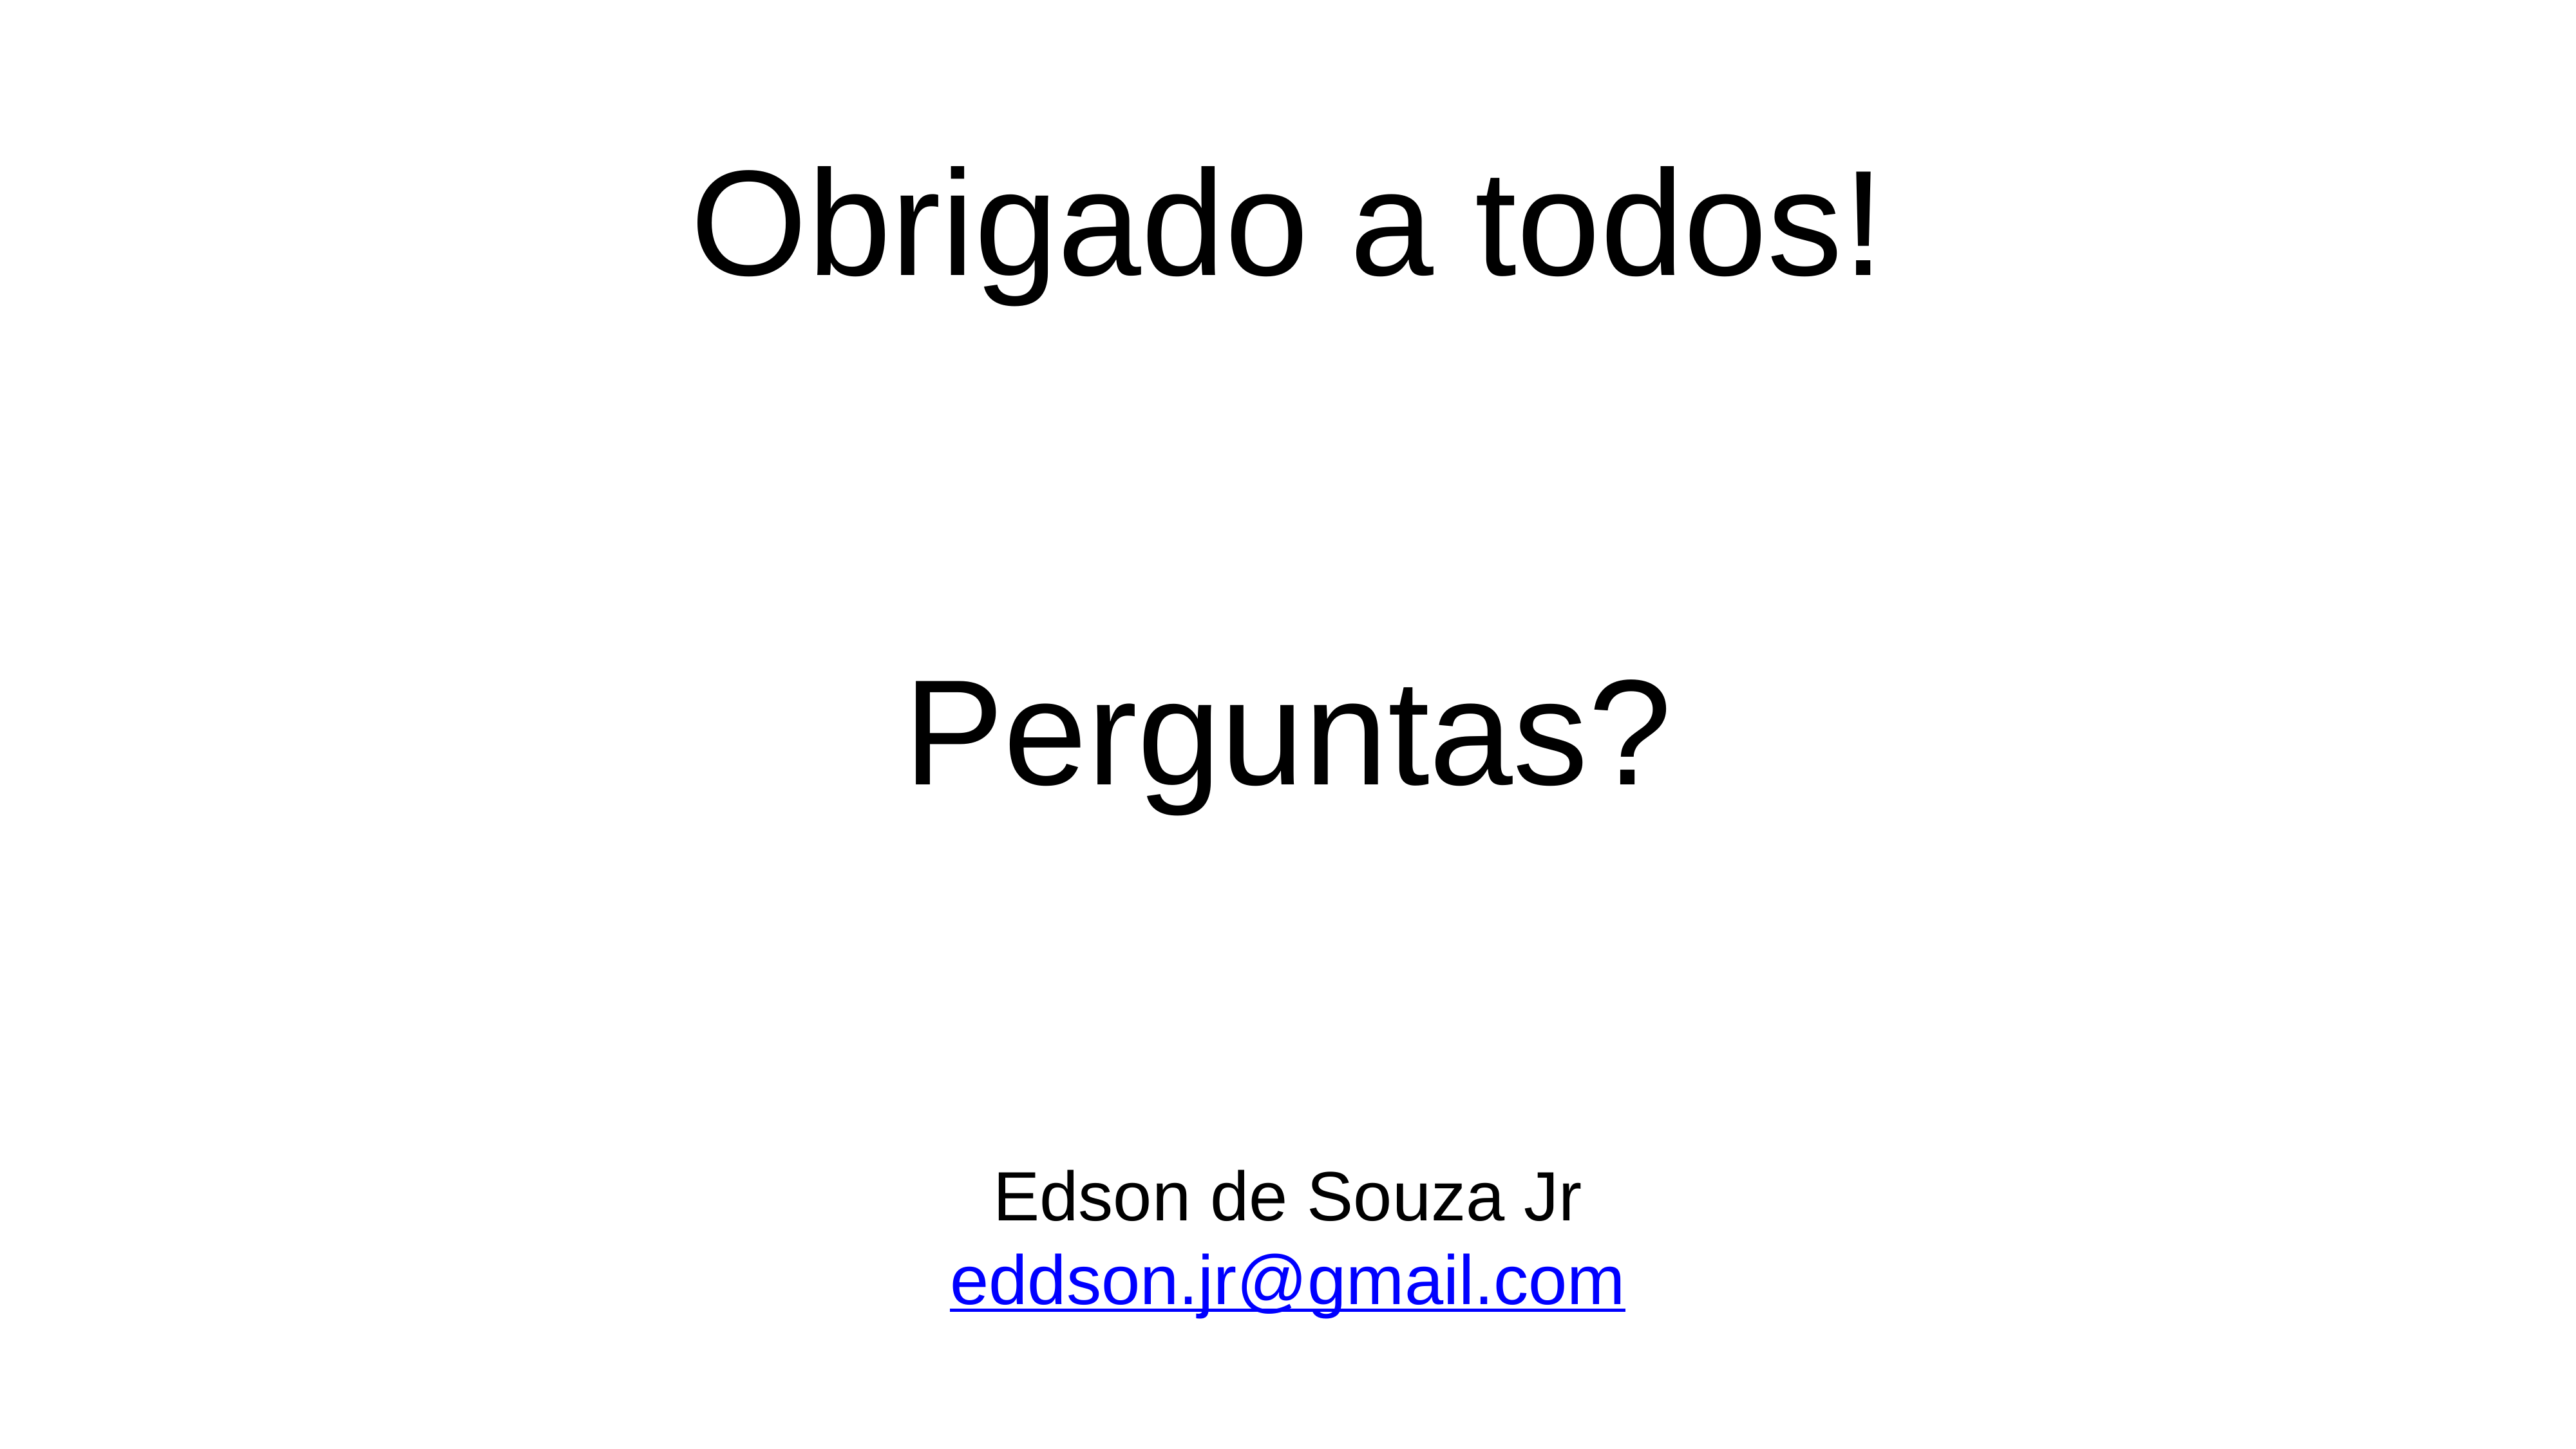

Obrigado a todos!
Perguntas?
Edson de Souza Jr
eddson.jr@gmail.com
29